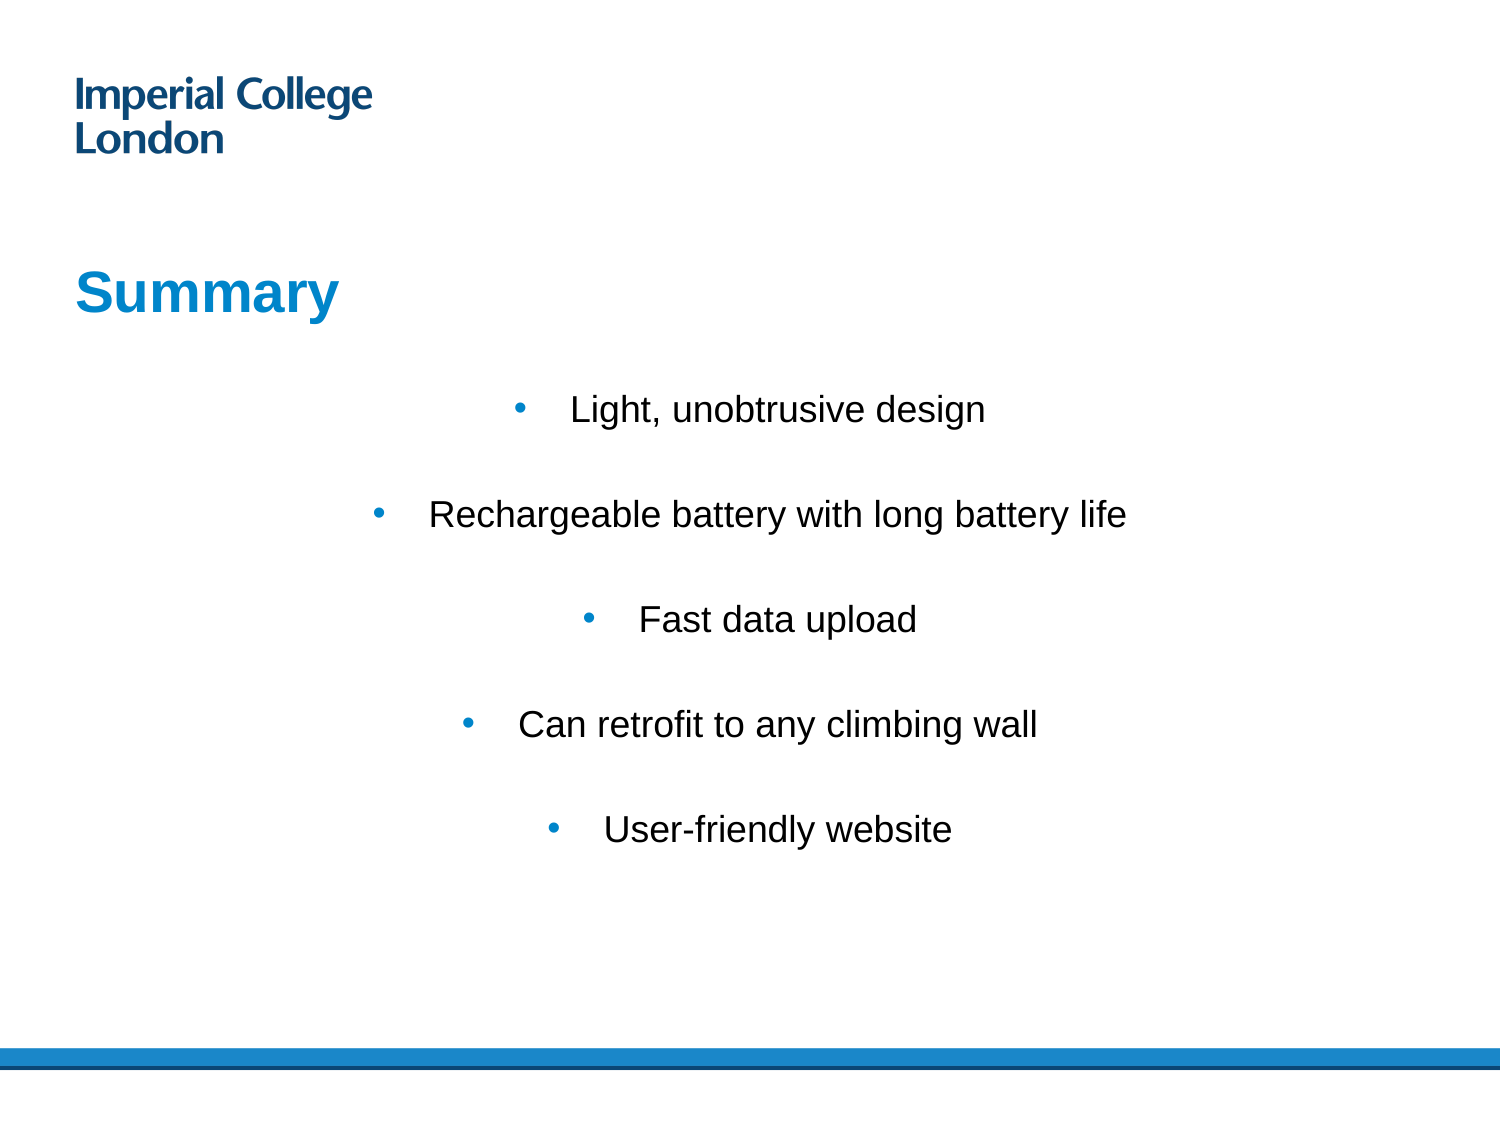

# Summary
Light, unobtrusive design

Rechargeable battery with long battery life

Fast data upload

Can retrofit to any climbing wall

User-friendly website